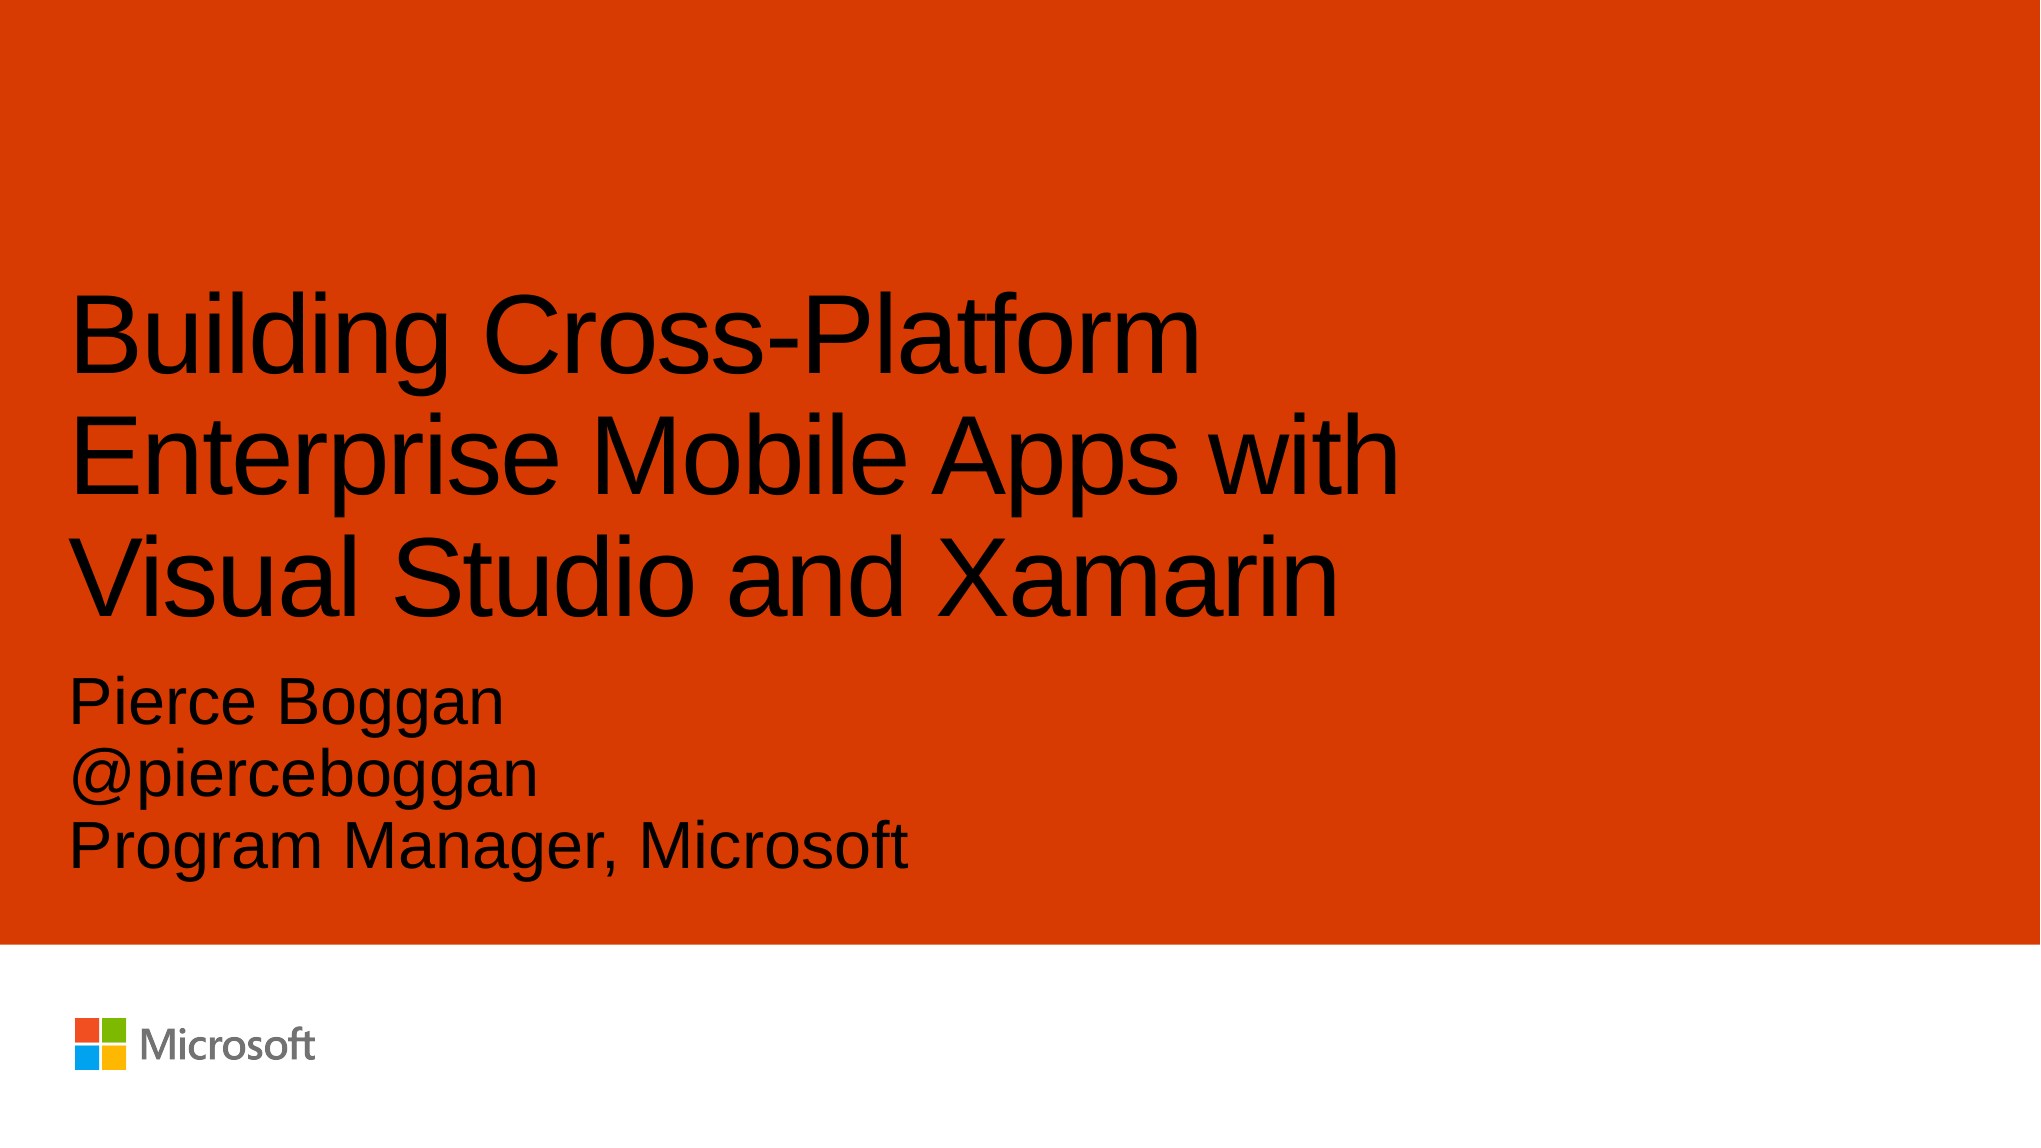

# Building Cross-Platform Enterprise Mobile Apps with Visual Studio and Xamarin
Pierce Boggan
@pierceboggan
Program Manager, Microsoft